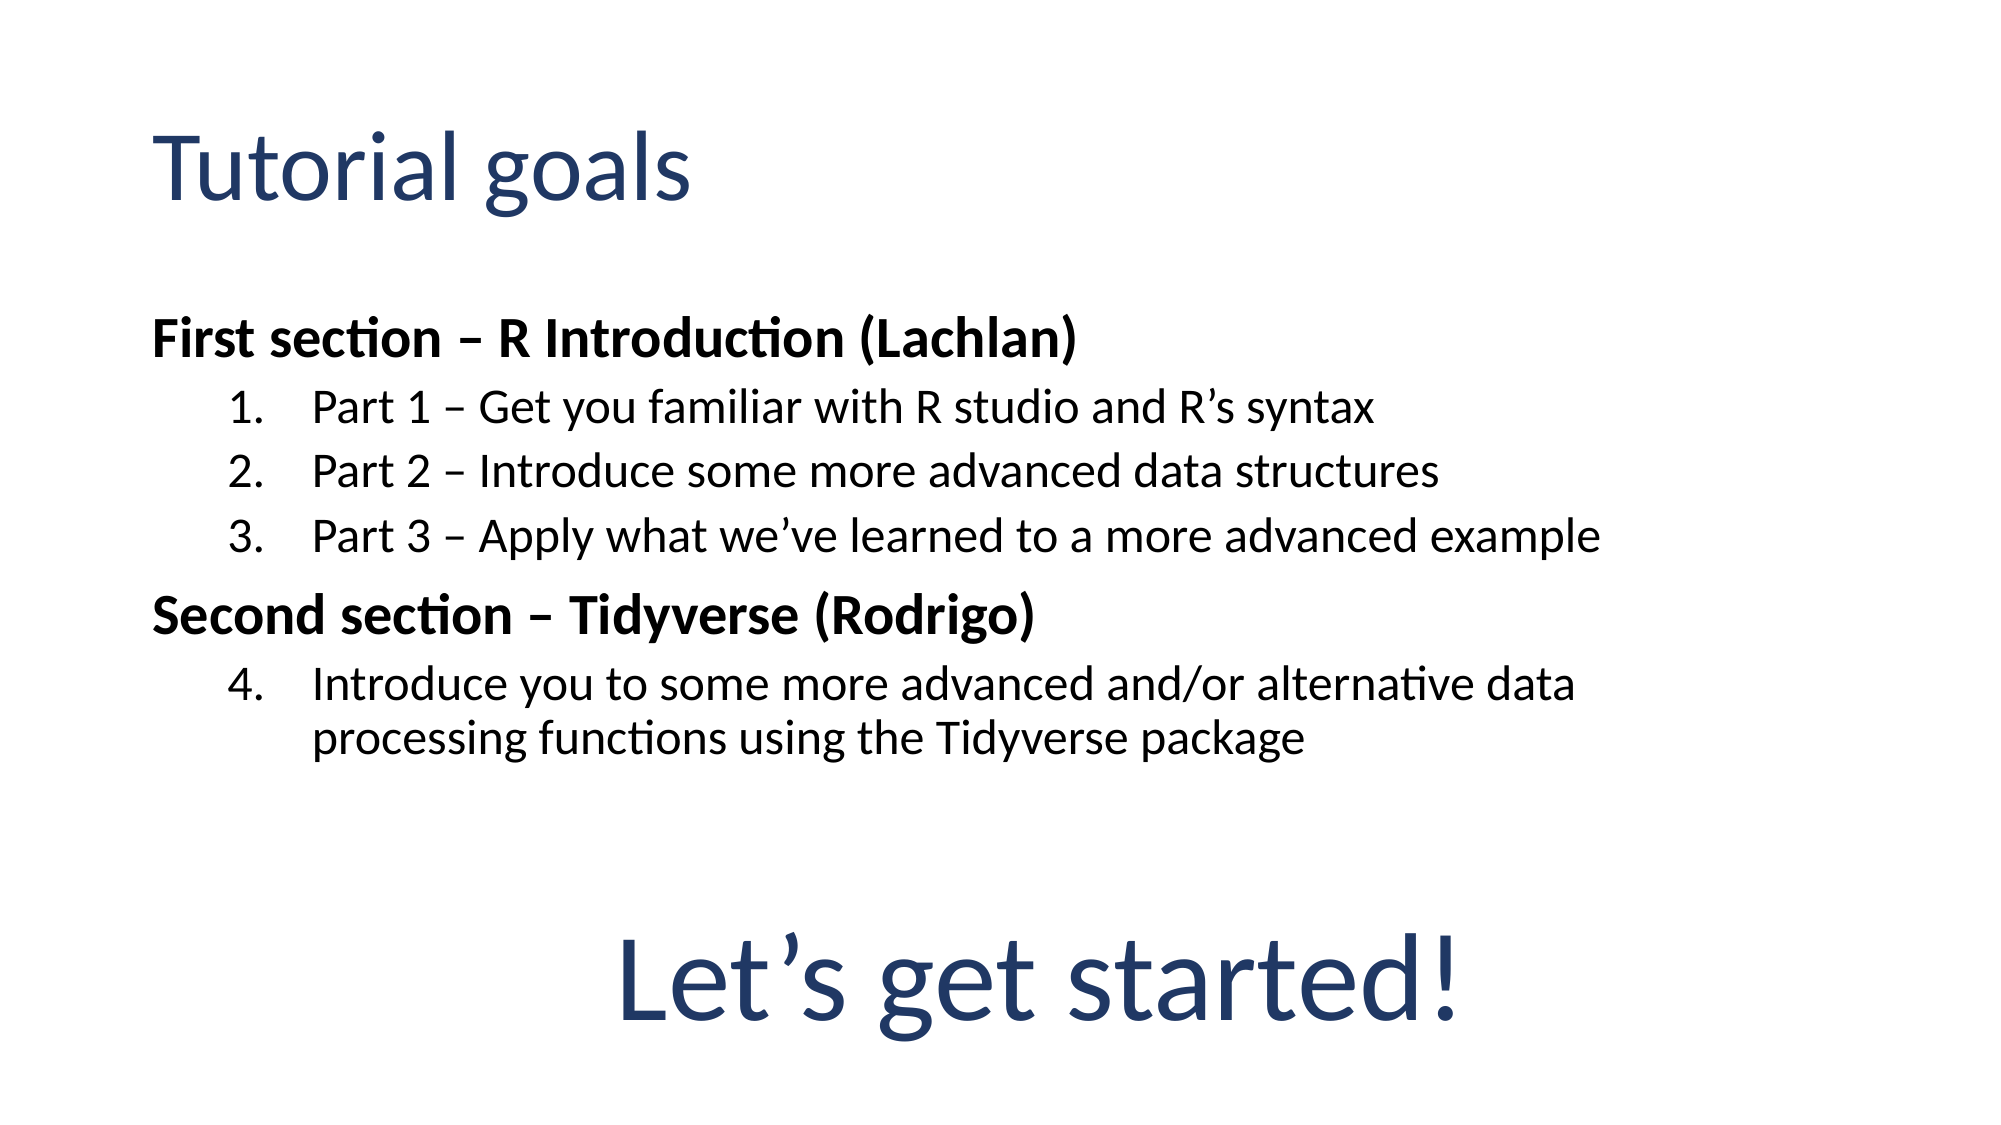

# Tutorial goals
First section – R Introduction (Lachlan)
Part 1 – Get you familiar with R studio and R’s syntax
Part 2 – Introduce some more advanced data structures
Part 3 – Apply what we’ve learned to a more advanced example
Second section – Tidyverse (Rodrigo)
Introduce you to some more advanced and/or alternative data processing functions using the Tidyverse package

Let’s get started!